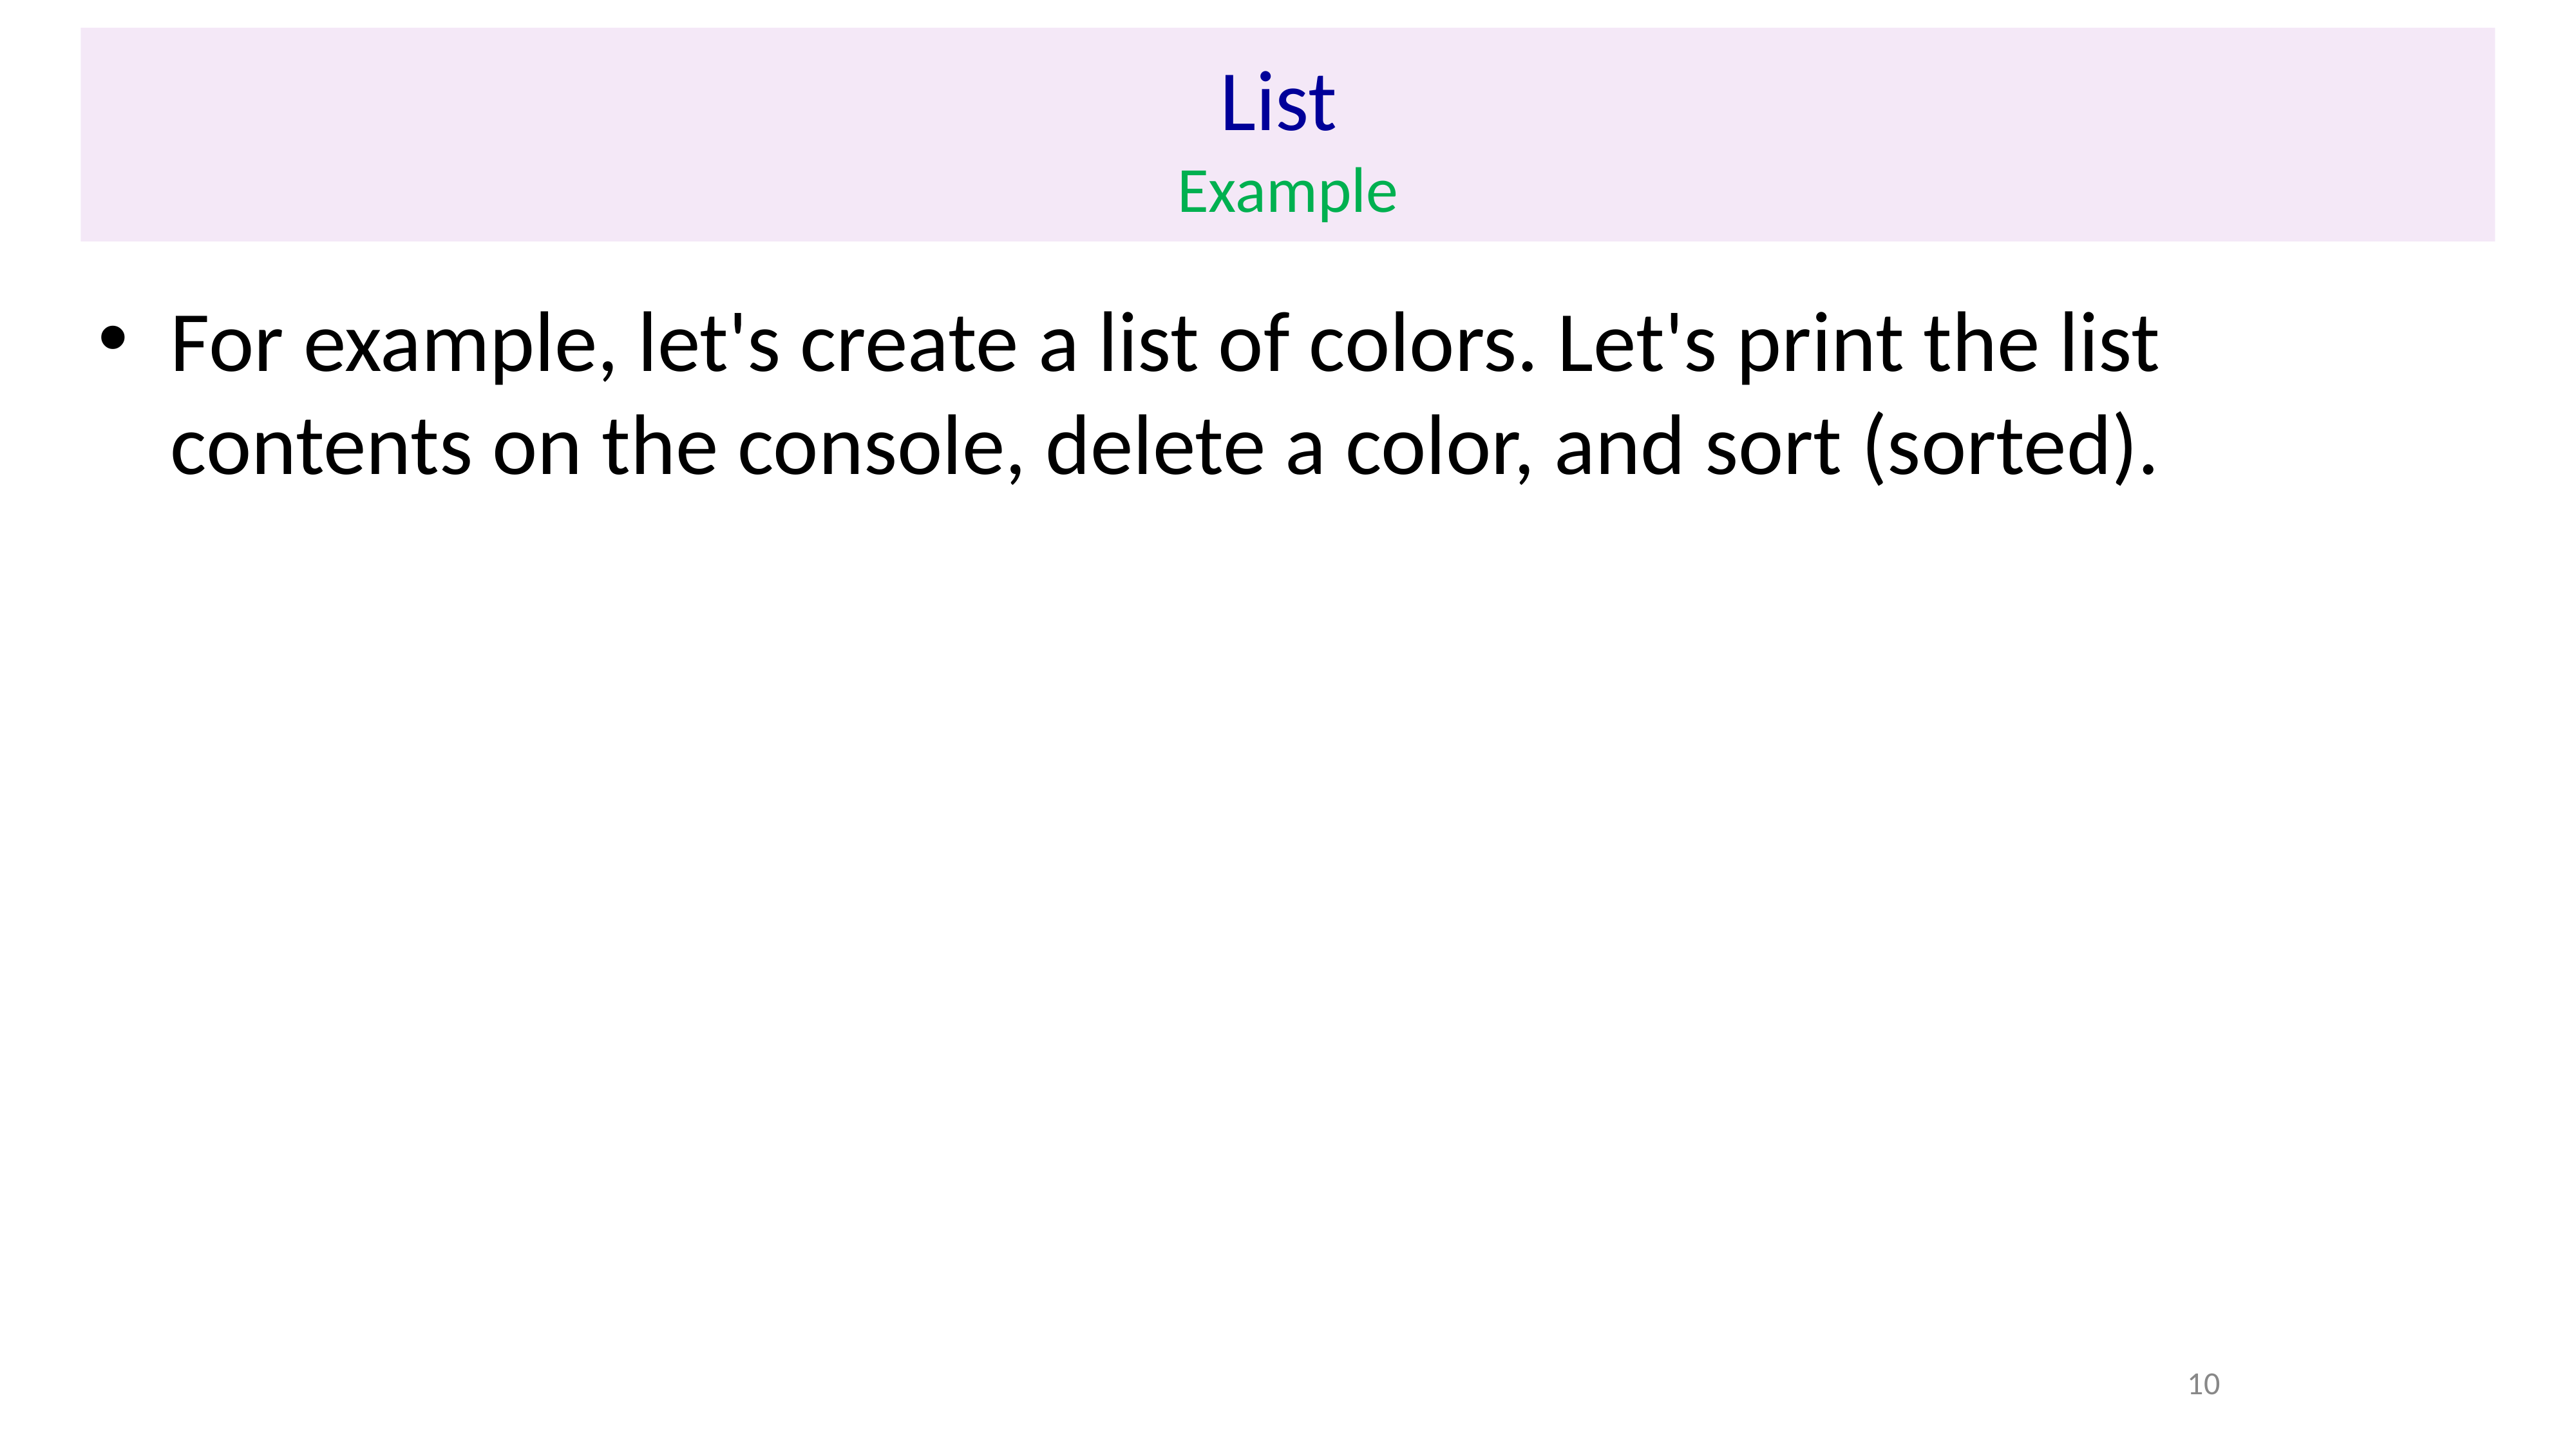

# List Example
For example, let's create a list of colors. Let's print the list contents on the console, delete a color, and sort (sorted).
10